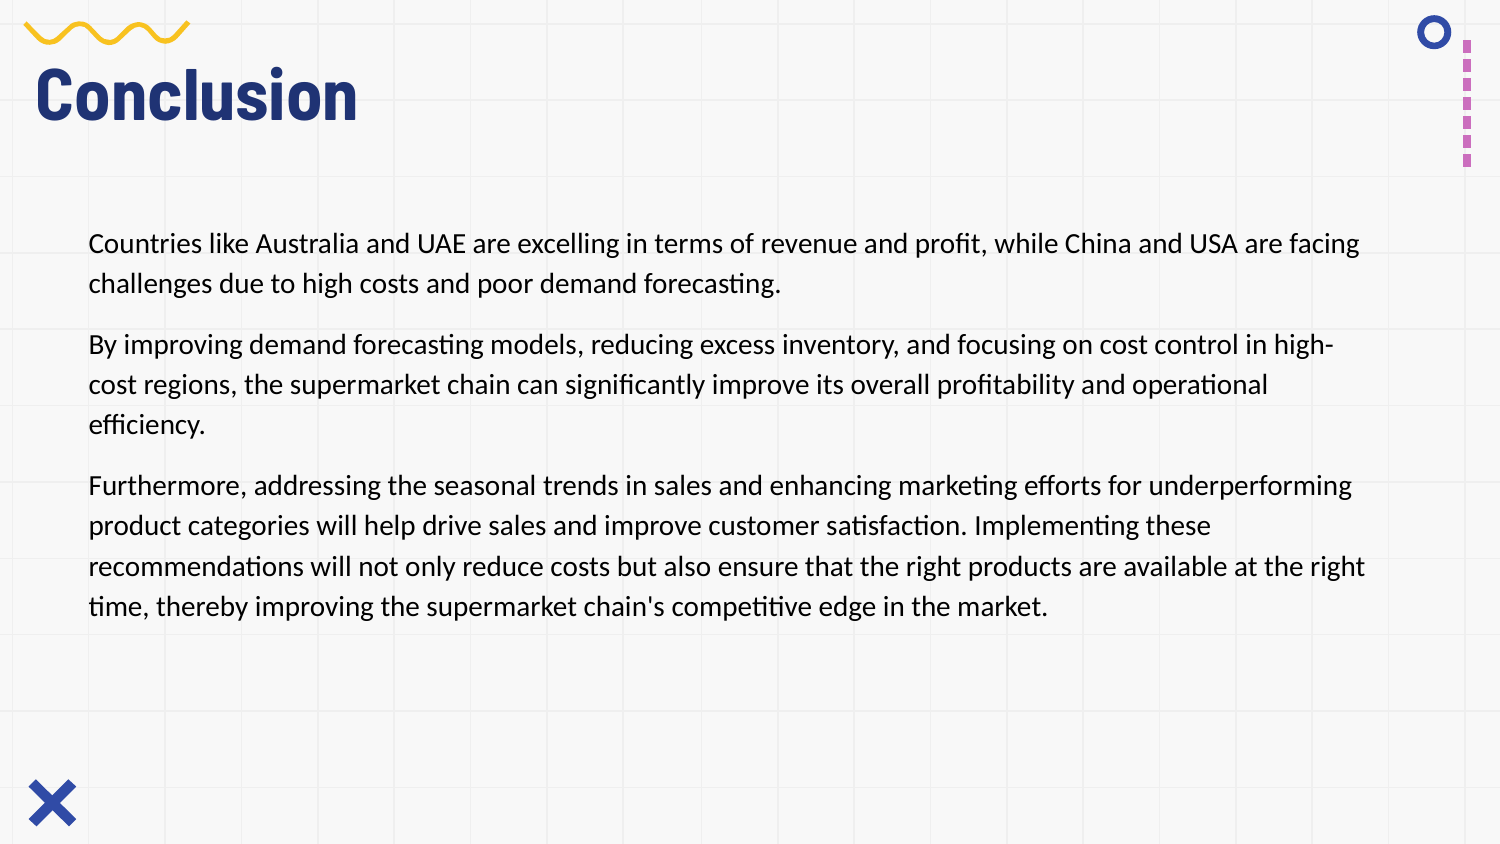

# Conclusion
Countries like Australia and UAE are excelling in terms of revenue and profit, while China and USA are facing challenges due to high costs and poor demand forecasting.
By improving demand forecasting models, reducing excess inventory, and focusing on cost control in high-cost regions, the supermarket chain can significantly improve its overall profitability and operational efficiency.
Furthermore, addressing the seasonal trends in sales and enhancing marketing efforts for underperforming product categories will help drive sales and improve customer satisfaction. Implementing these recommendations will not only reduce costs but also ensure that the right products are available at the right time, thereby improving the supermarket chain's competitive edge in the market.